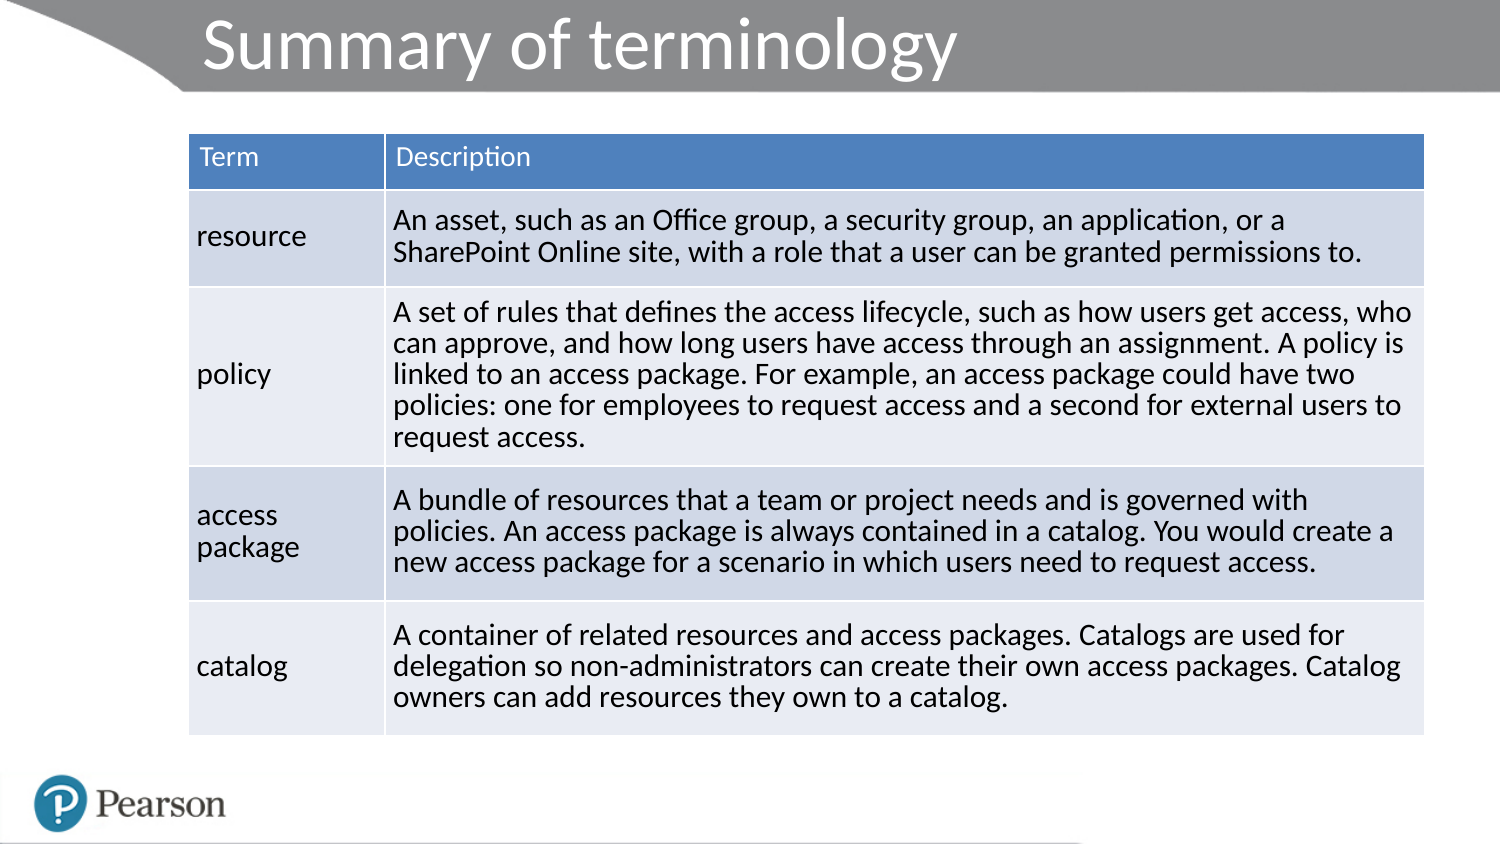

# Summary of terminology
| Term | Description |
| --- | --- |
| resource | An asset, such as an Office group, a security group, an application, or a SharePoint Online site, with a role that a user can be granted permissions to. |
| policy | A set of rules that defines the access lifecycle, such as how users get access, who can approve, and how long users have access through an assignment. A policy is linked to an access package. For example, an access package could have two policies: one for employees to request access and a second for external users to request access. |
| access package | A bundle of resources that a team or project needs and is governed with policies. An access package is always contained in a catalog. You would create a new access package for a scenario in which users need to request access. |
| catalog | A container of related resources and access packages. Catalogs are used for delegation so non-administrators can create their own access packages. Catalog owners can add resources they own to a catalog. |